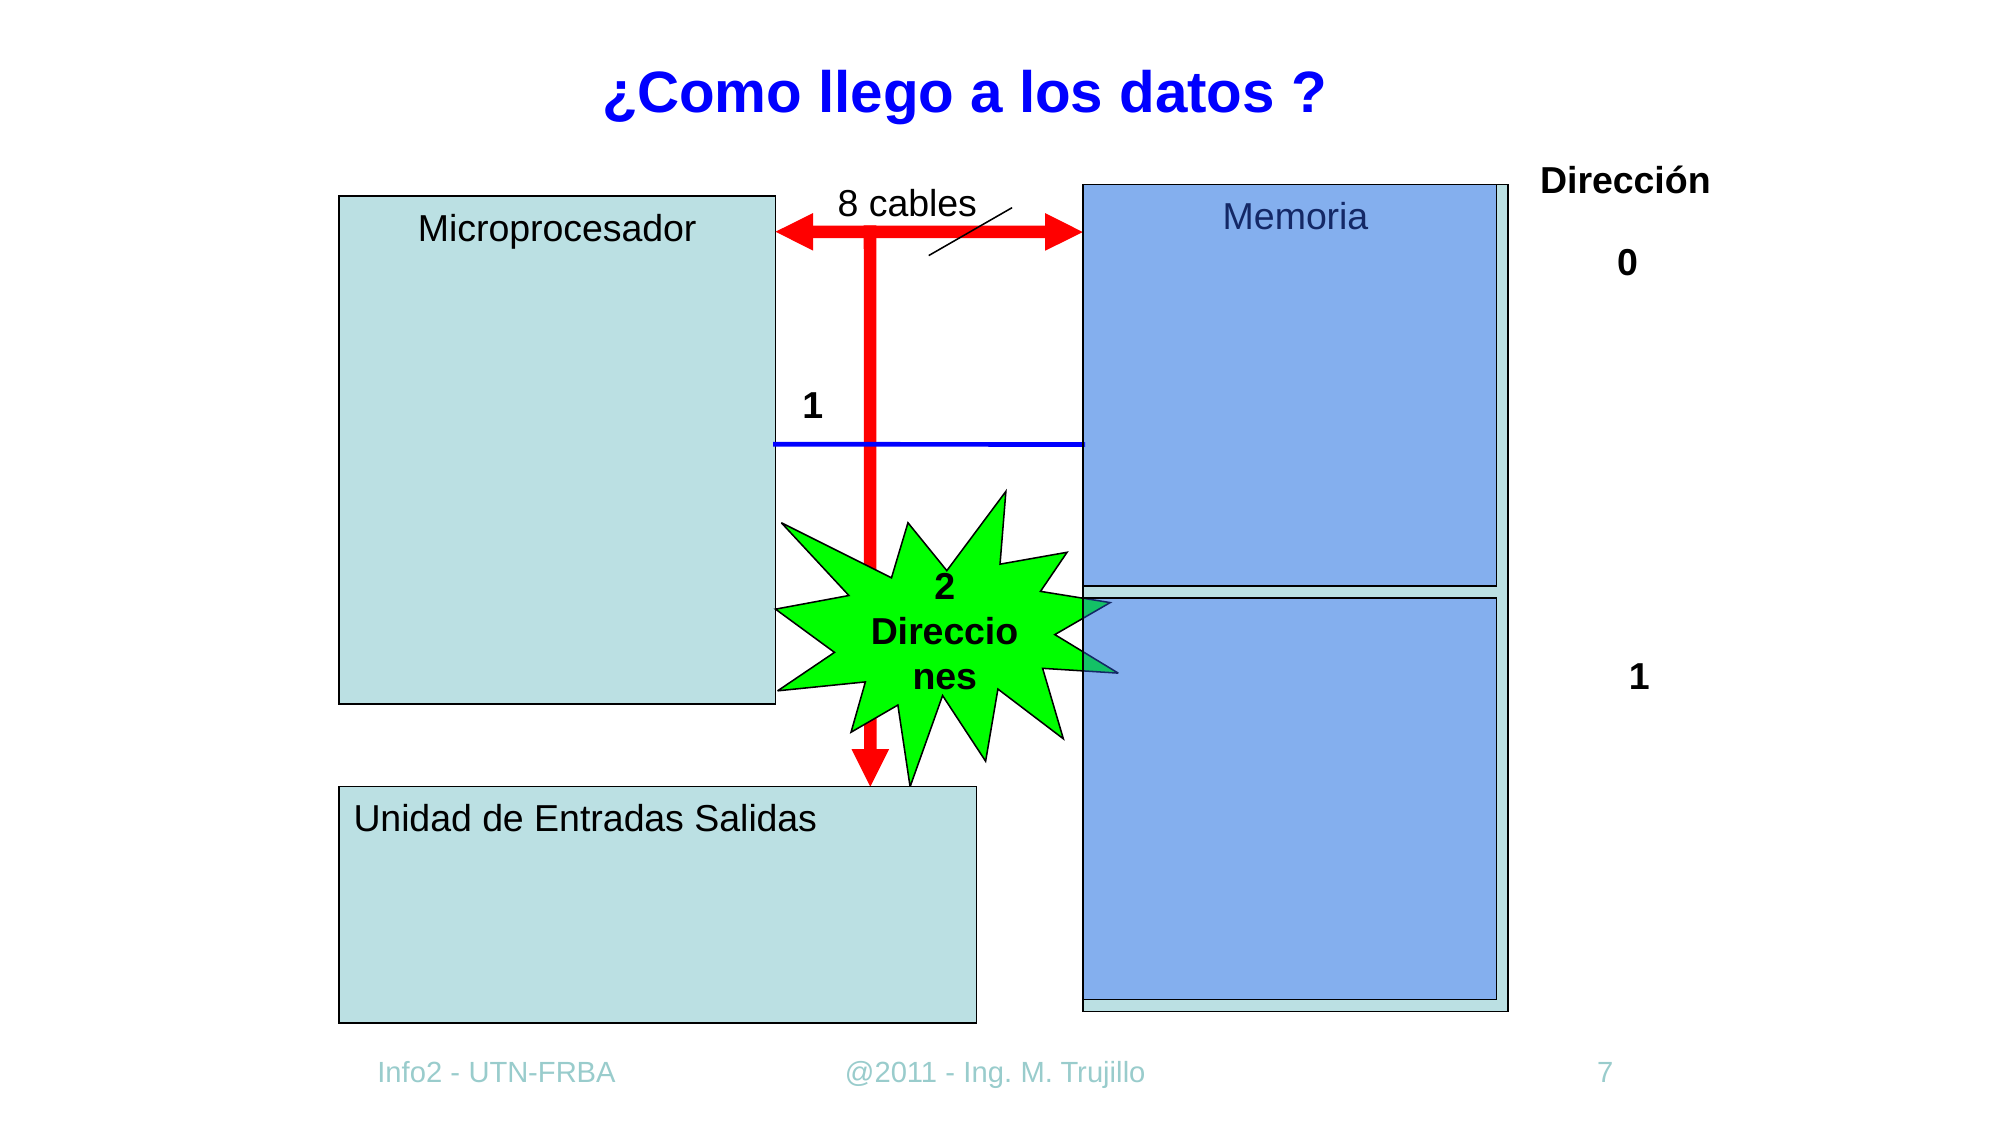

¿Como llego a los datos ?
Dirección
0
1
8 cables
Memoria

0
Microprocesador
1

2
Direcciones
Unidad de Entradas Salidas
Info2 - UTN-FRBA
@2011 - Ing. M. Trujillo
7